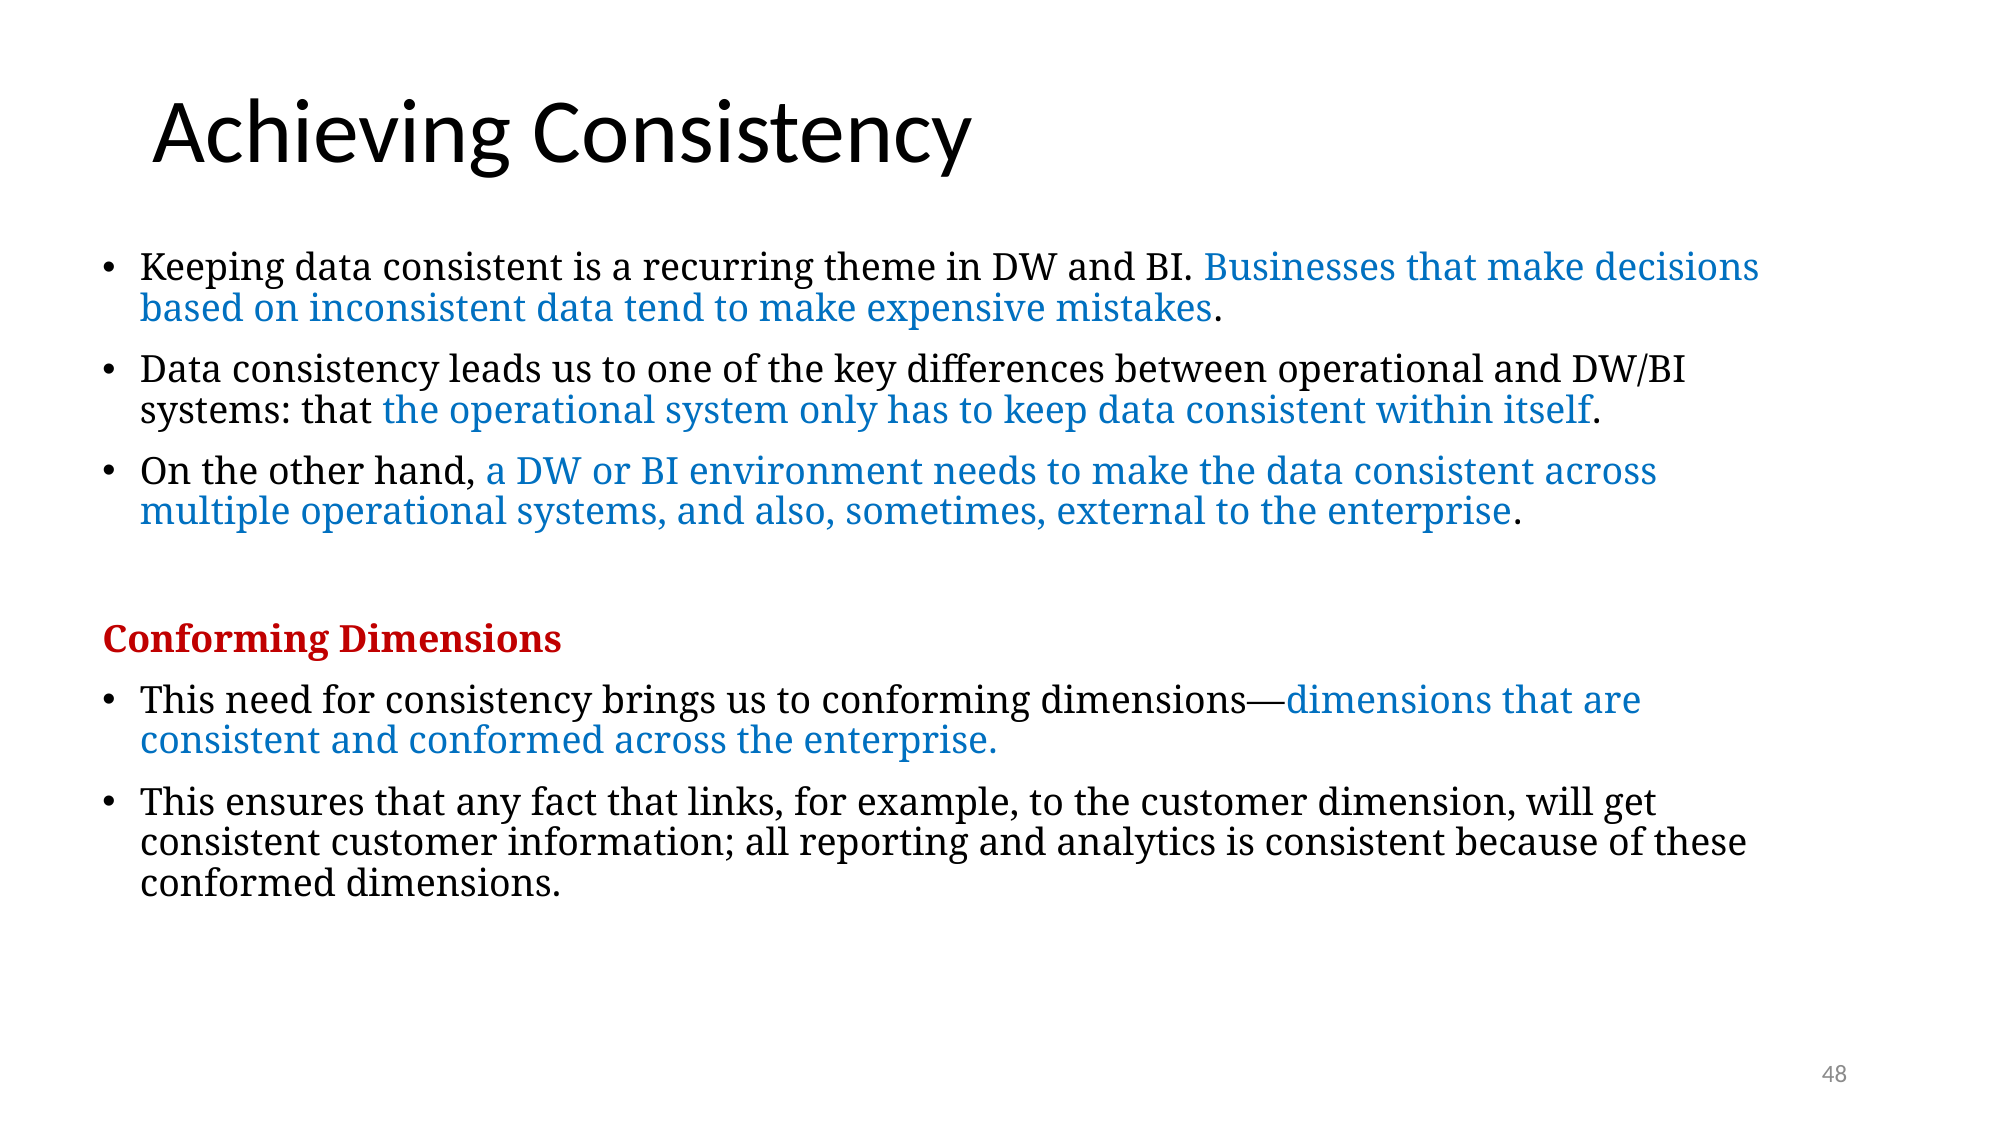

# Achieving Consistency
Keeping data consistent is a recurring theme in DW and BI. Businesses that make decisions based on inconsistent data tend to make expensive mistakes.
Data consistency leads us to one of the key differences between operational and DW/BI systems: that the operational system only has to keep data consistent within itself.
On the other hand, a DW or BI environment needs to make the data consistent across multiple operational systems, and also, sometimes, external to the enterprise.

Conforming Dimensions
This need for consistency brings us to conforming dimensions—dimensions that are consistent and conformed across the enterprise.
This ensures that any fact that links, for example, to the customer dimension, will get consistent customer information; all reporting and analytics is consistent because of these conformed dimensions.

48